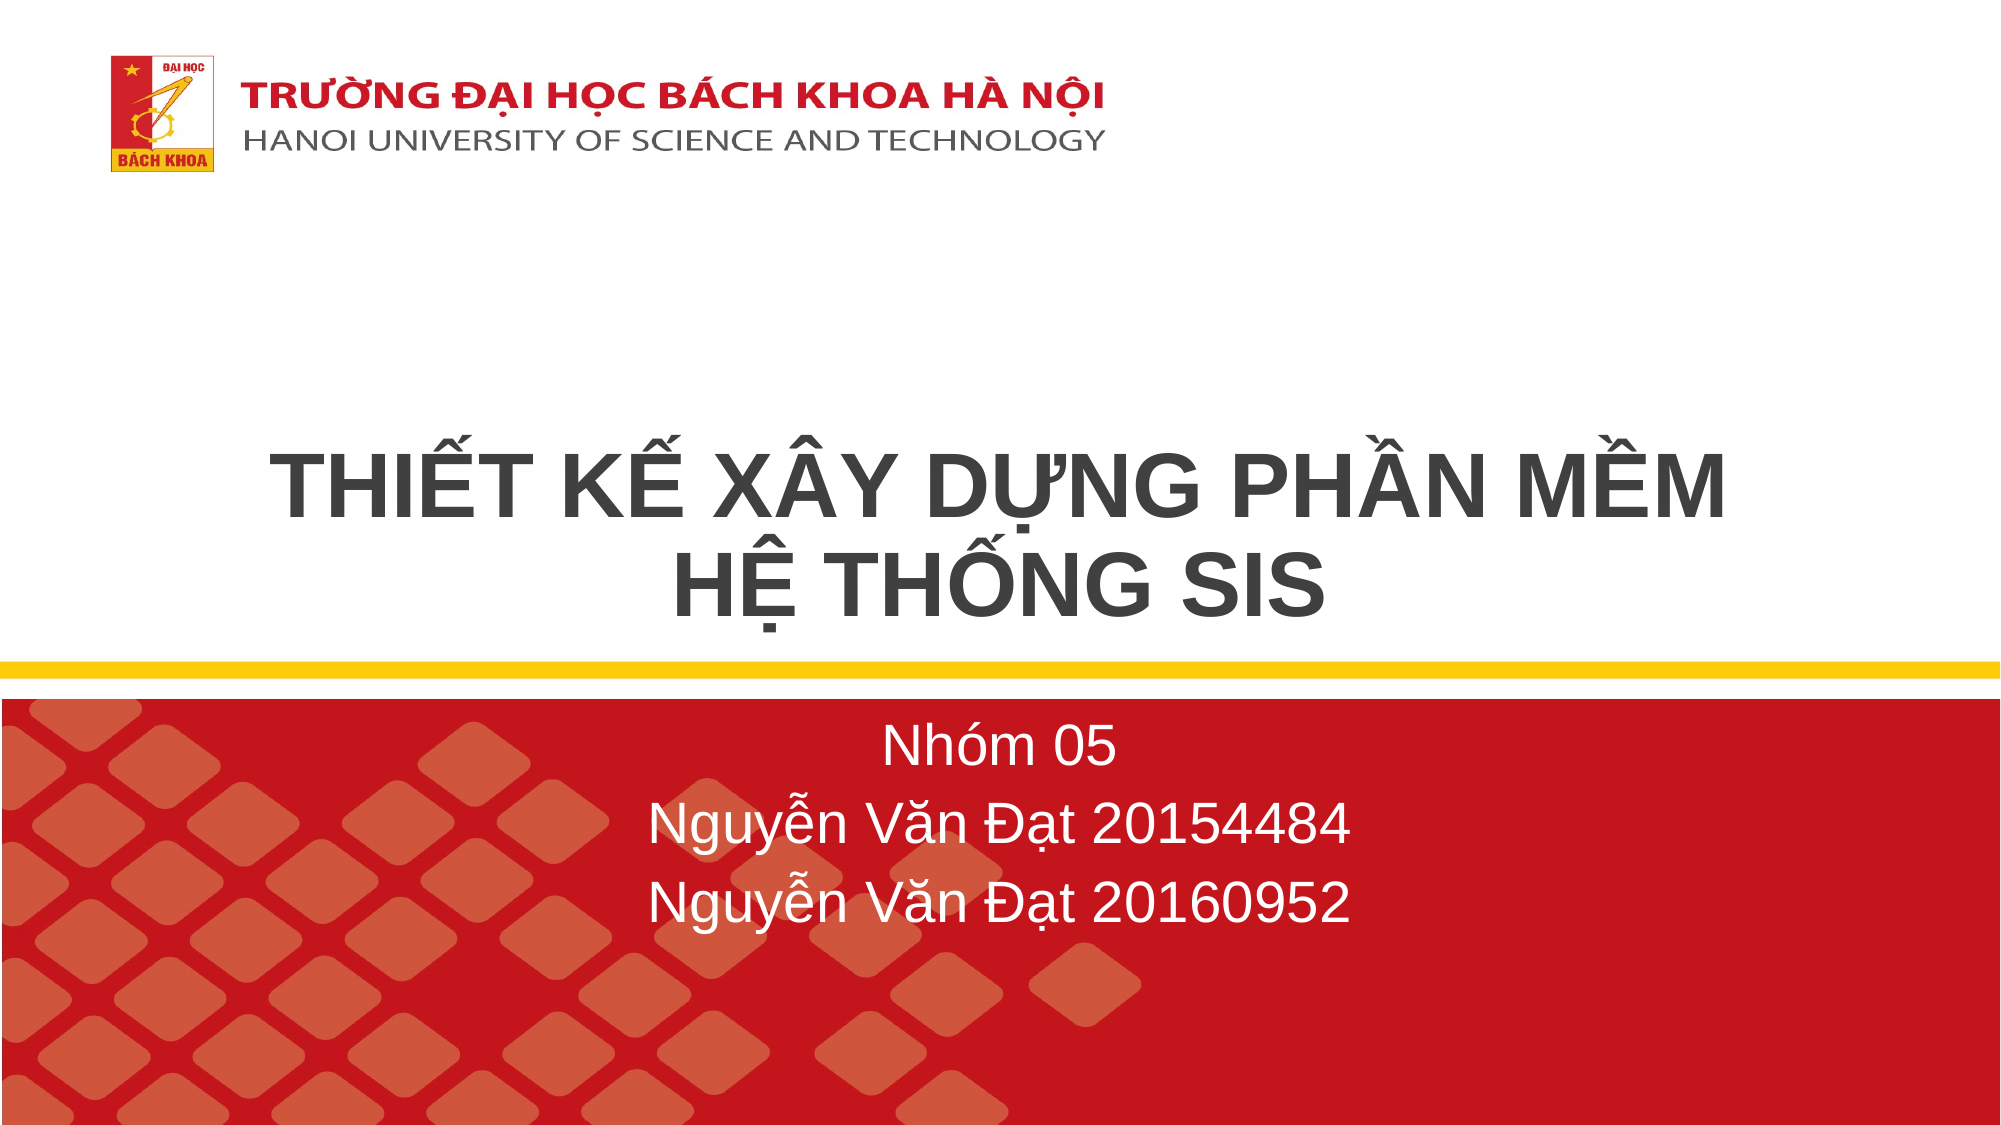

# THIẾT KẾ XÂY DỰNG PHẦN MỀM HỆ THỐNG SIS
Nhóm 05
Nguyễn Văn Đạt 20154484
Nguyễn Văn Đạt 20160952